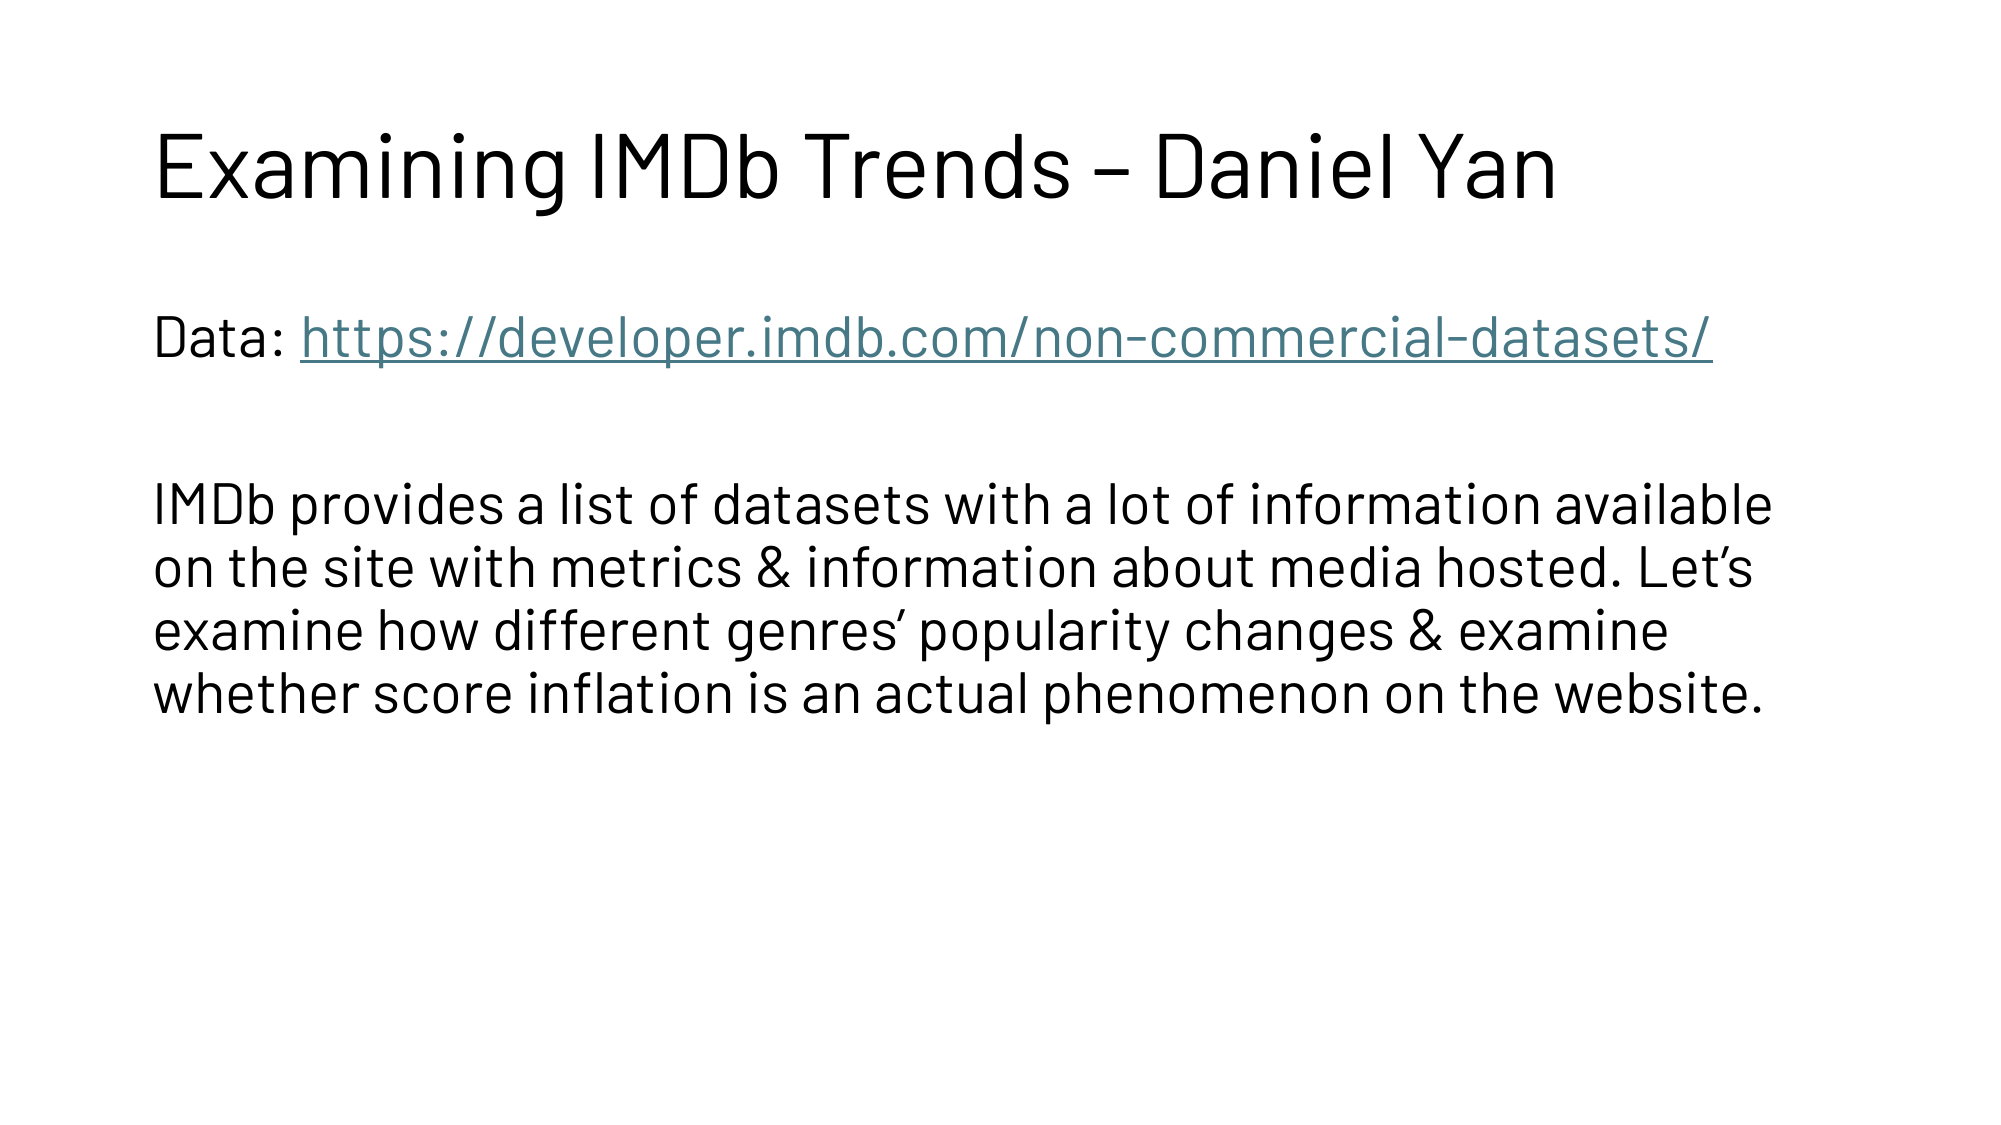

# Examining IMDb Trends – Daniel Yan
Data: https://developer.imdb.com/non-commercial-datasets/

IMDb provides a list of datasets with a lot of information available on the site with metrics & information about media hosted. Let’s examine how different genres’ popularity changes & examine whether score inflation is an actual phenomenon on the website.